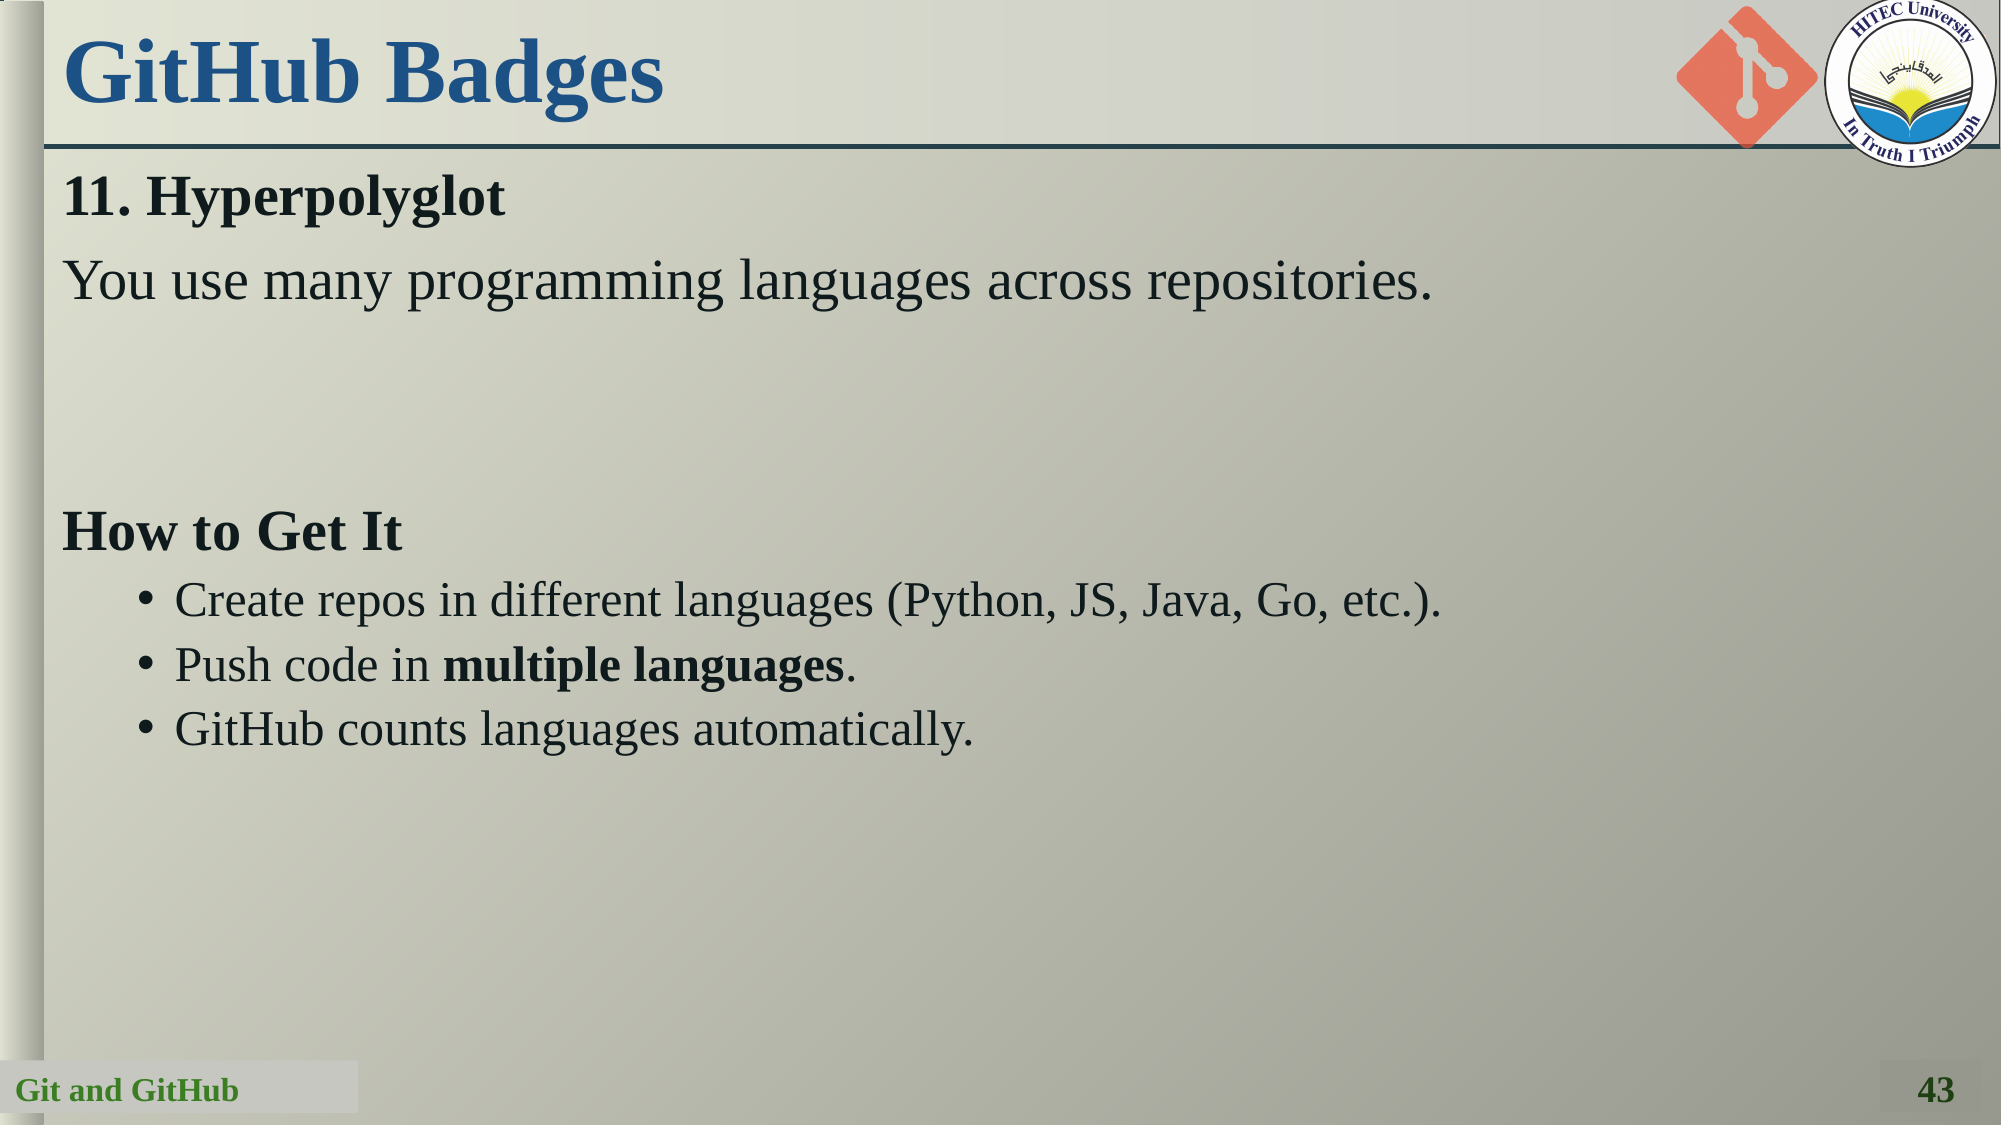

# GitHub Badges
11. Hyperpolyglot
You use many programming languages across repositories.

How to Get It
Create repos in different languages (Python, JS, Java, Go, etc.).
Push code in multiple languages.
GitHub counts languages automatically.

43